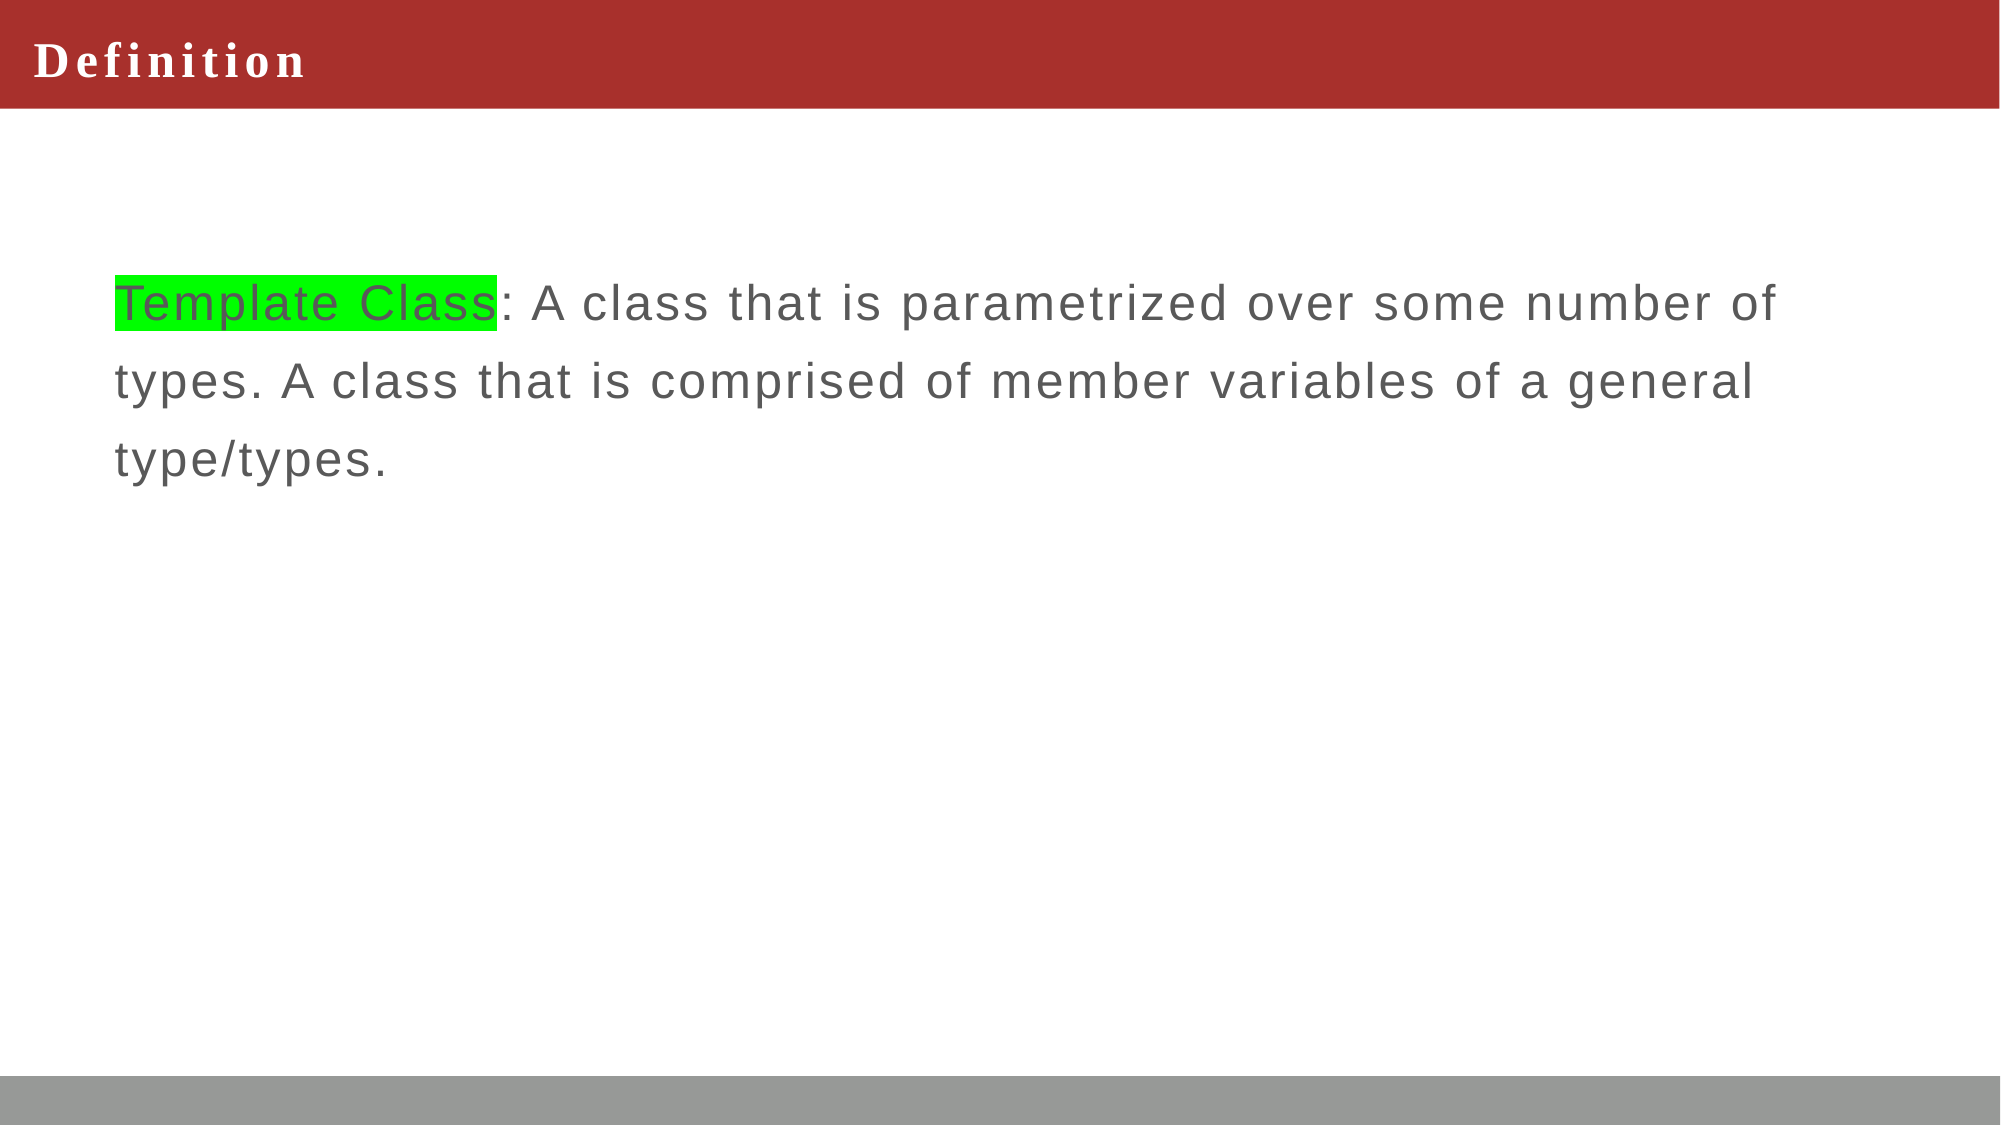

# Definition
Template Class: A class that is parametrized over some number of types. A class that is comprised of member variables of a general type/types.
7